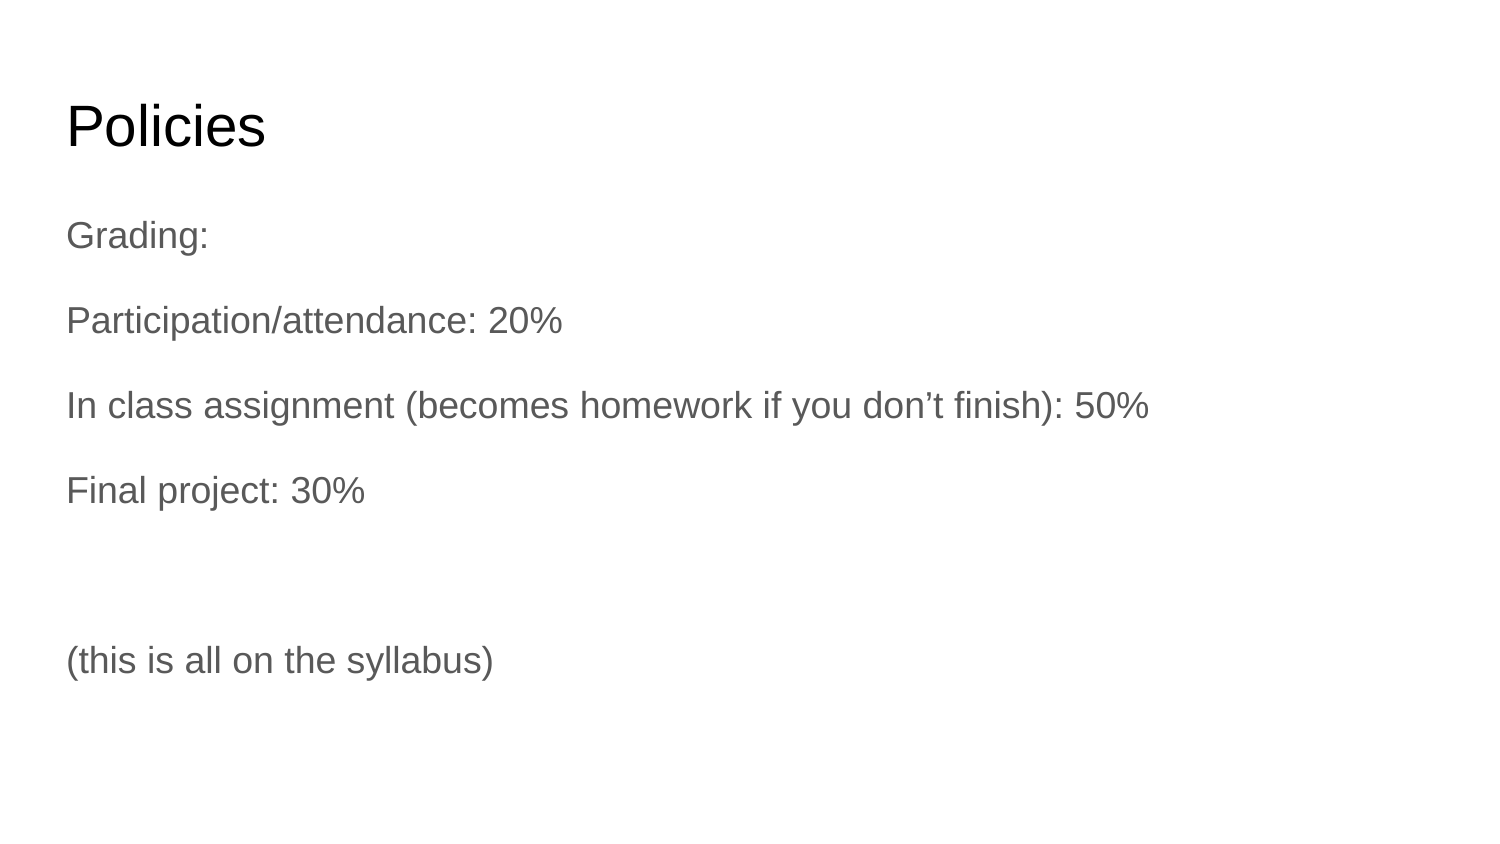

# Policies
Grading:
Participation/attendance: 20%
In class assignment (becomes homework if you don’t finish): 50%
Final project: 30%

(this is all on the syllabus)